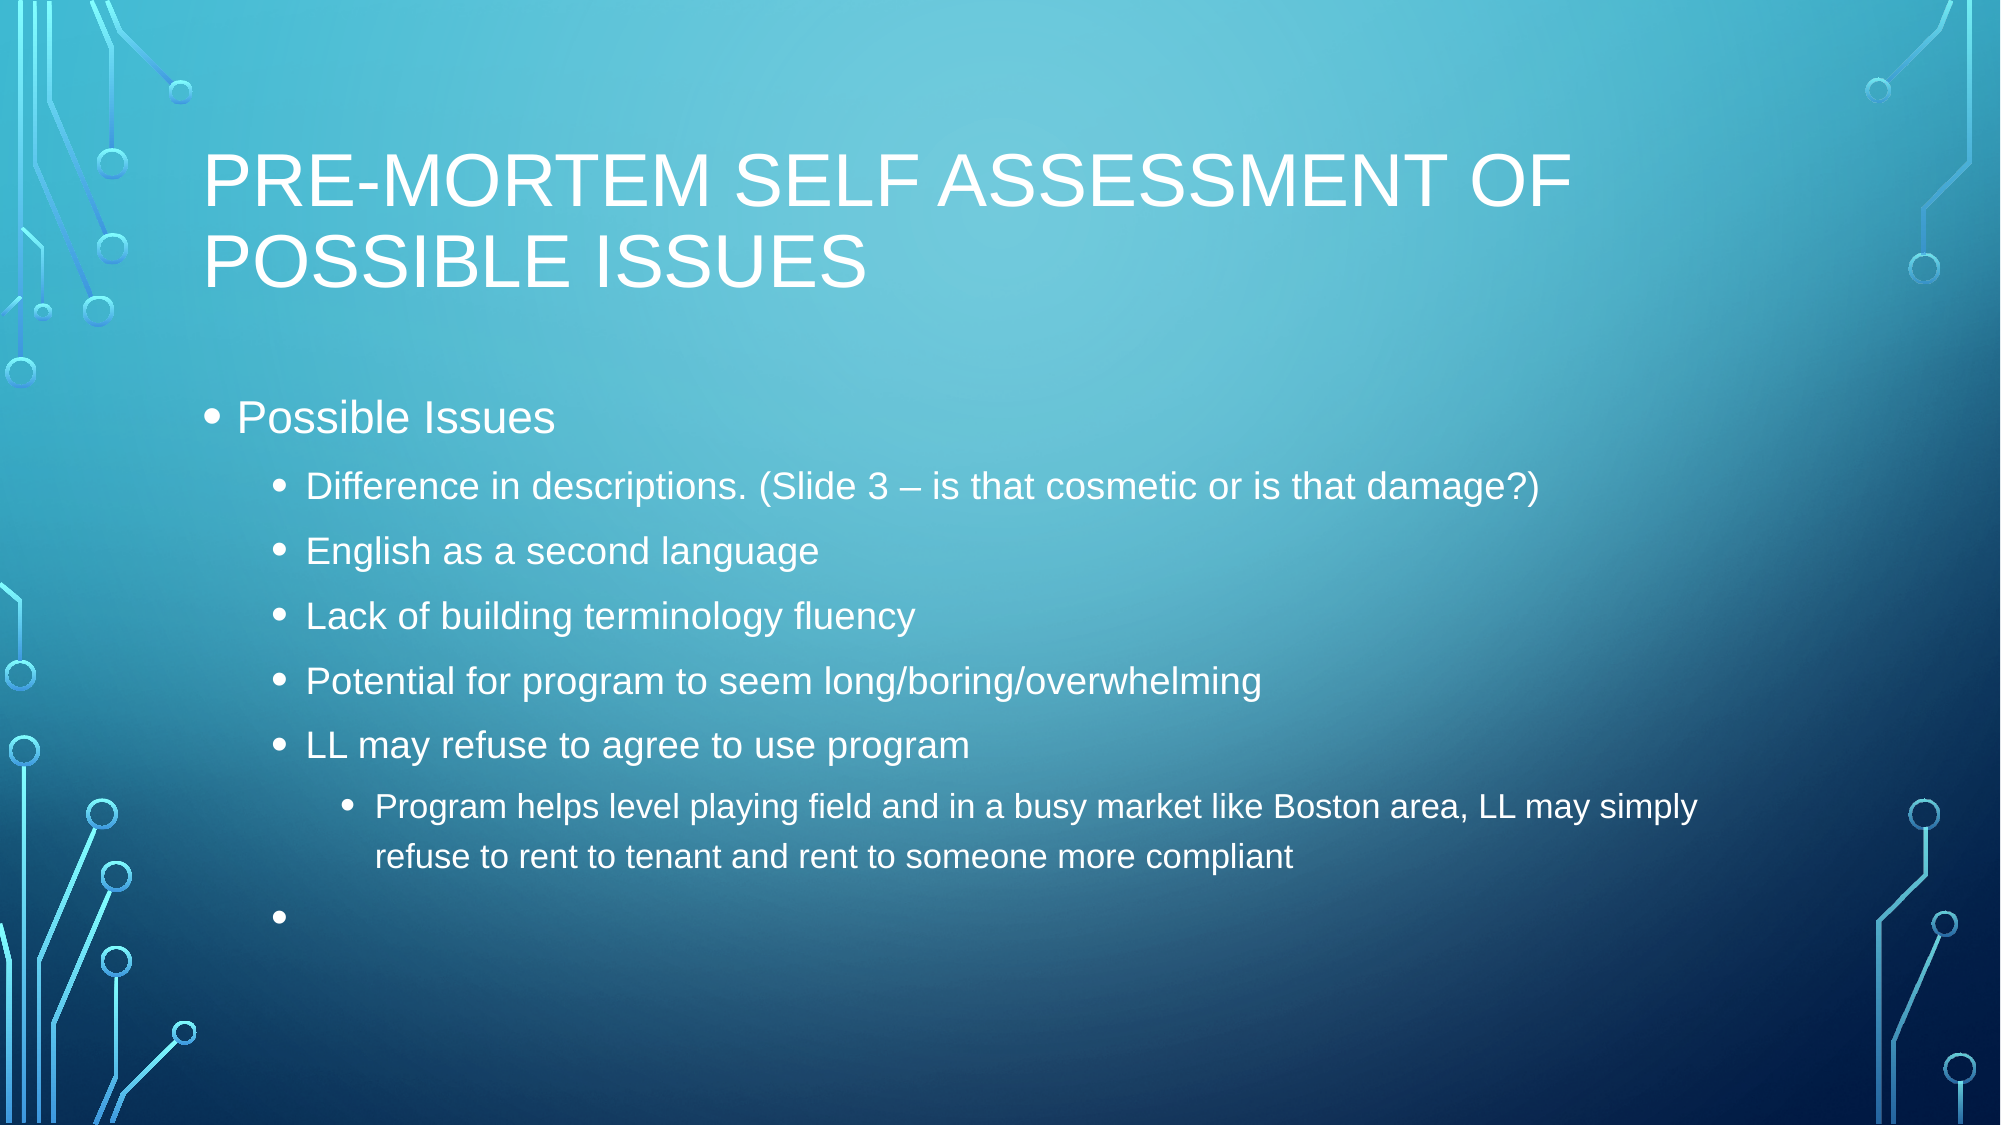

# Pre-Mortem Self Assessment of possible issues
Possible Issues
Difference in descriptions. (Slide 3 – is that cosmetic or is that damage?)
English as a second language
Lack of building terminology fluency
Potential for program to seem long/boring/overwhelming
LL may refuse to agree to use program
Program helps level playing field and in a busy market like Boston area, LL may simply refuse to rent to tenant and rent to someone more compliant